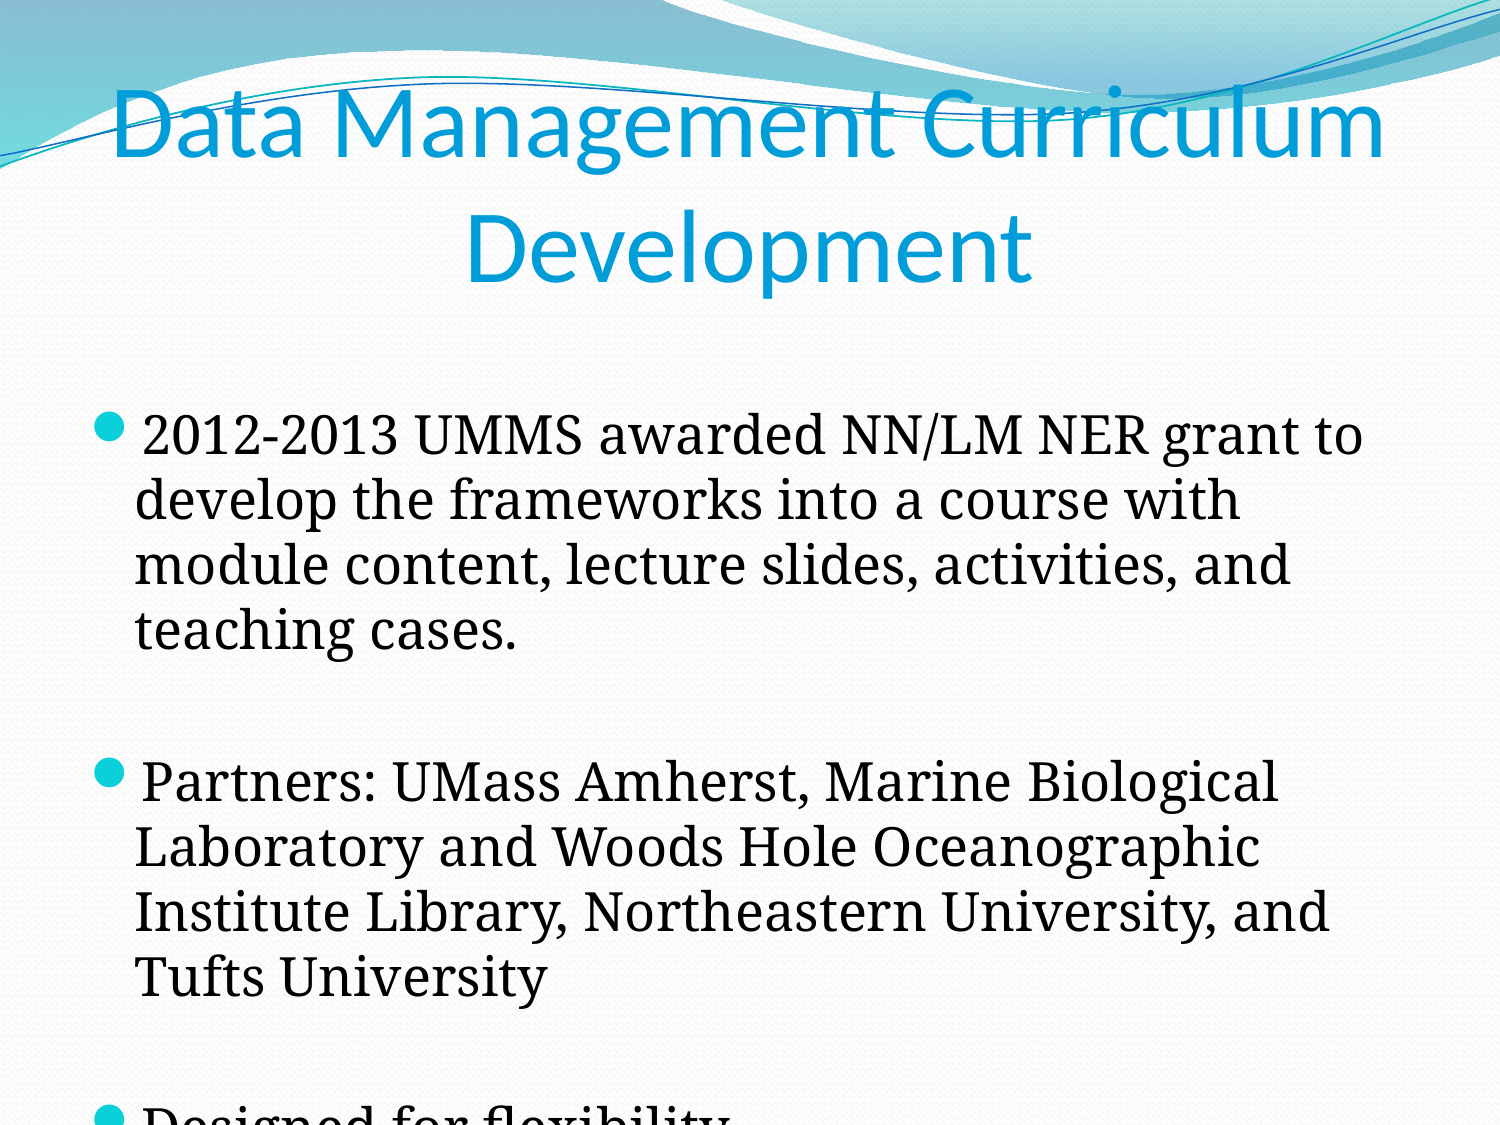

# Data Management Curriculum Development

2012-2013 UMMS awarded NN/LM NER grant to develop the frameworks into a course with module content, lecture slides, activities, and teaching cases.

Partners: UMass Amherst, Marine Biological Laboratory and Woods Hole Oceanographic Institute Library, Northeastern University, and Tufts University

Designed for flexibility